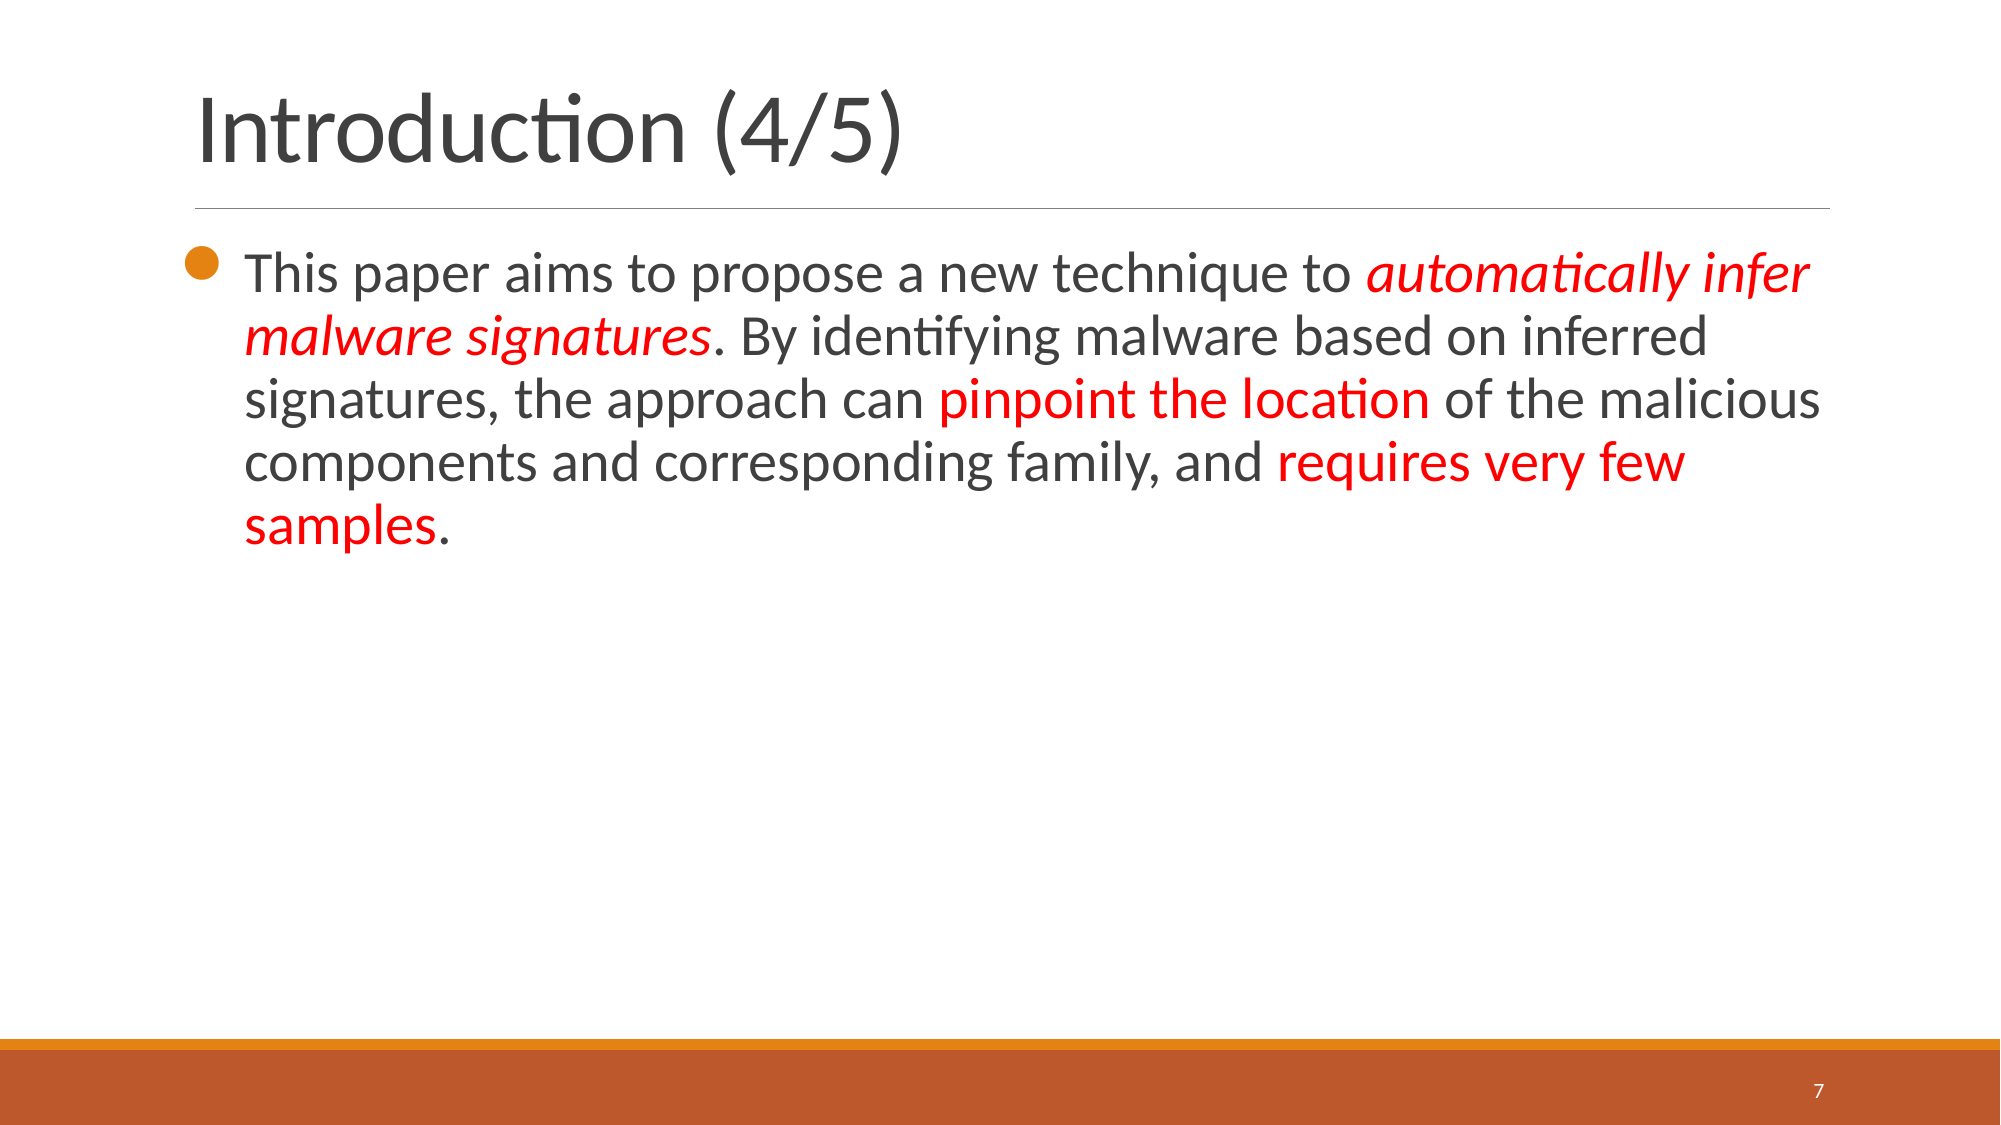

# Introduction (4/5)
This paper aims to propose a new technique to automatically infer malware signatures. By identifying malware based on inferred signatures, the approach can pinpoint the location of the malicious components and corresponding family, and requires very few samples.

7